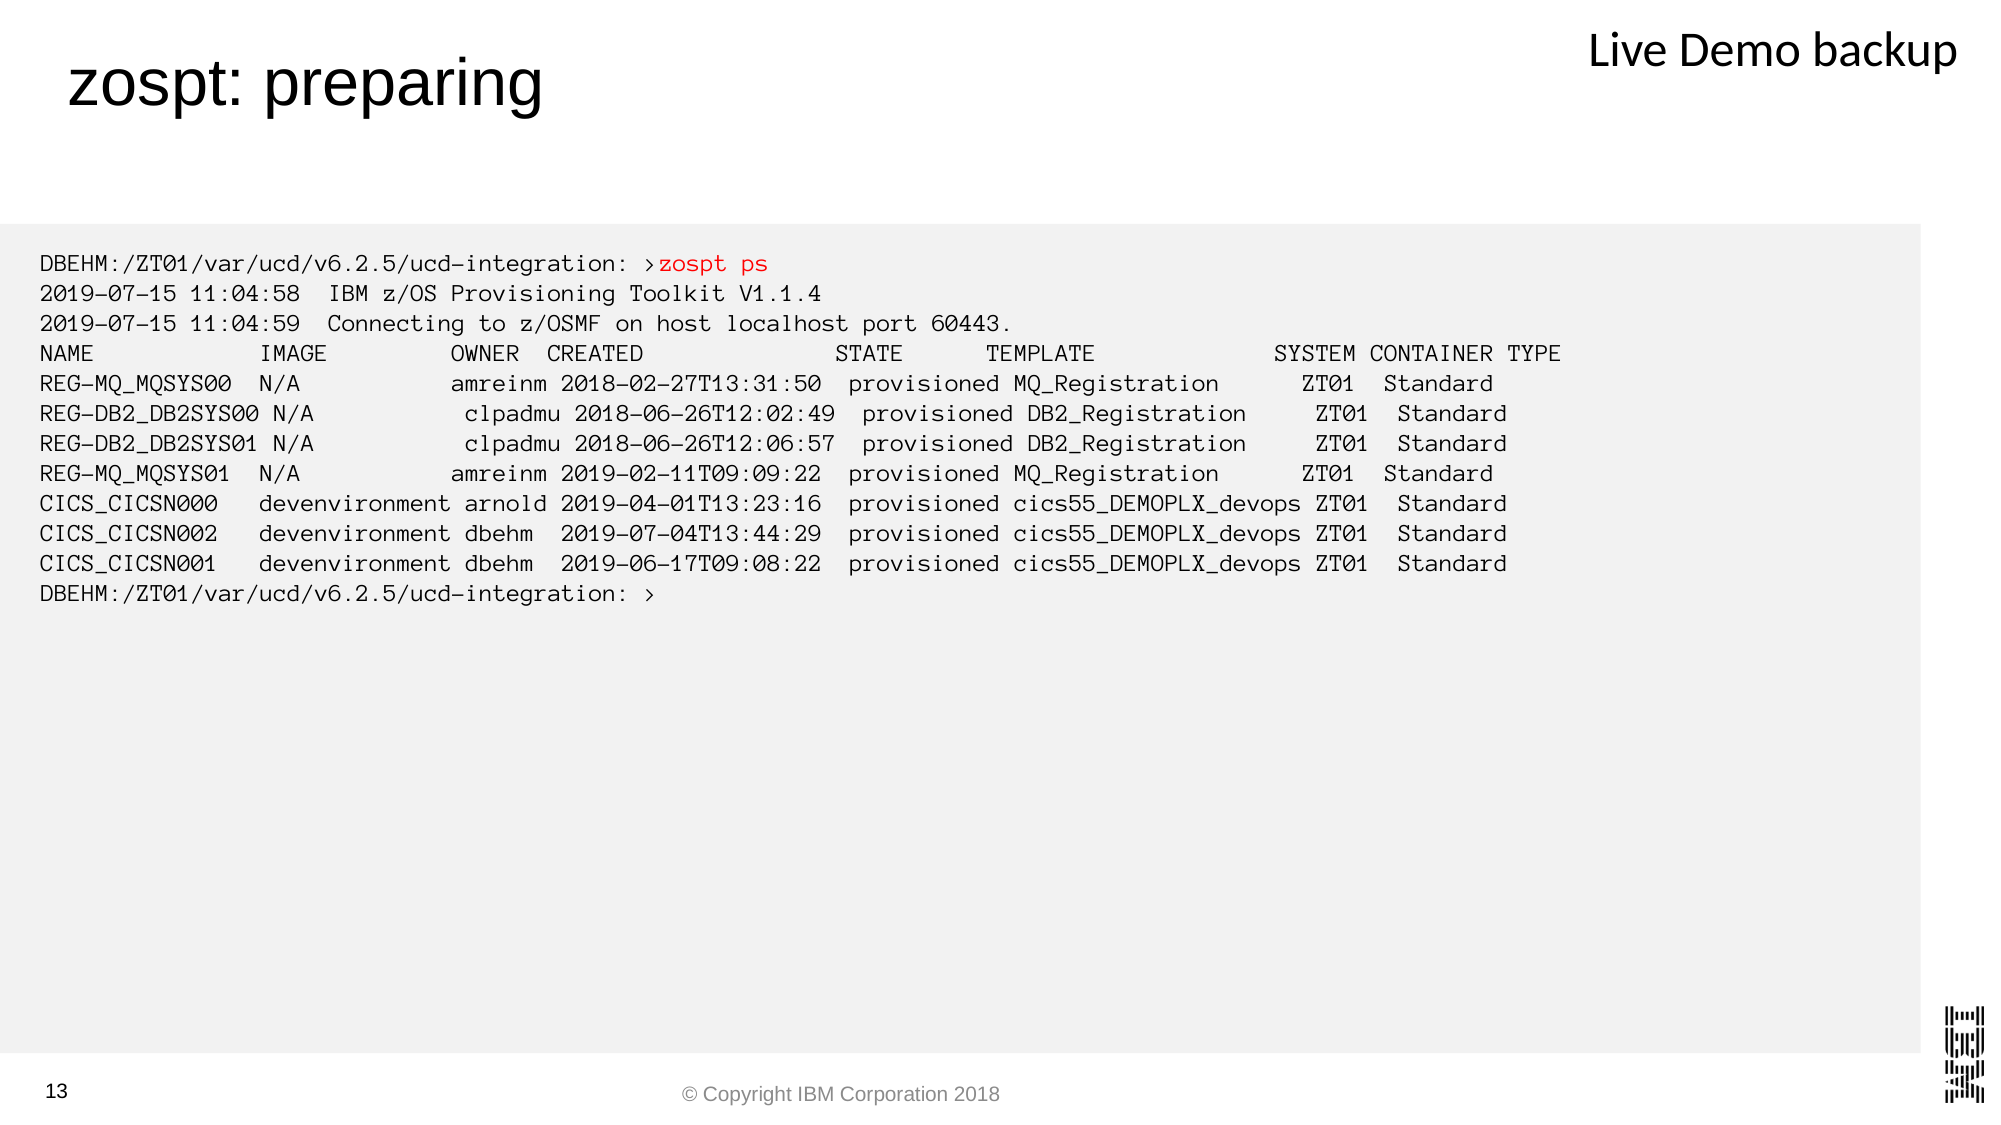

Live Demo backup
# zospt: preparing
DBEHM:/ZT01/var/ucd/v6.2.5/ucd-integration: >zospt ps
2019-07-15 11:04:58  IBM z/OS Provisioning Toolkit V1.1.4
2019-07-15 11:04:59  Connecting to z/OSMF on host localhost port 60443.
NAME            IMAGE         OWNER  CREATED              STATE      TEMPLATE             SYSTEM CONTAINER TYPE
REG-MQ_MQSYS00  N/A           amreinm 2018-02-27T13:31:50  provisioned MQ_Registration      ZT01  Standard
REG-DB2_DB2SYS00 N/A           clpadmu 2018-06-26T12:02:49  provisioned DB2_Registration     ZT01  Standard
REG-DB2_DB2SYS01 N/A           clpadmu 2018-06-26T12:06:57  provisioned DB2_Registration     ZT01  Standard
REG-MQ_MQSYS01  N/A           amreinm 2019-02-11T09:09:22  provisioned MQ_Registration      ZT01  Standard
CICS_CICSN000   devenvironment arnold 2019-04-01T13:23:16  provisioned cics55_DEMOPLX_devops ZT01  Standard
CICS_CICSN002   devenvironment dbehm  2019-07-04T13:44:29  provisioned cics55_DEMOPLX_devops ZT01  Standard
CICS_CICSN001   devenvironment dbehm  2019-06-17T09:08:22  provisioned cics55_DEMOPLX_devops ZT01  Standard
DBEHM:/ZT01/var/ucd/v6.2.5/ucd-integration: >
© Copyright IBM Corporation 2018